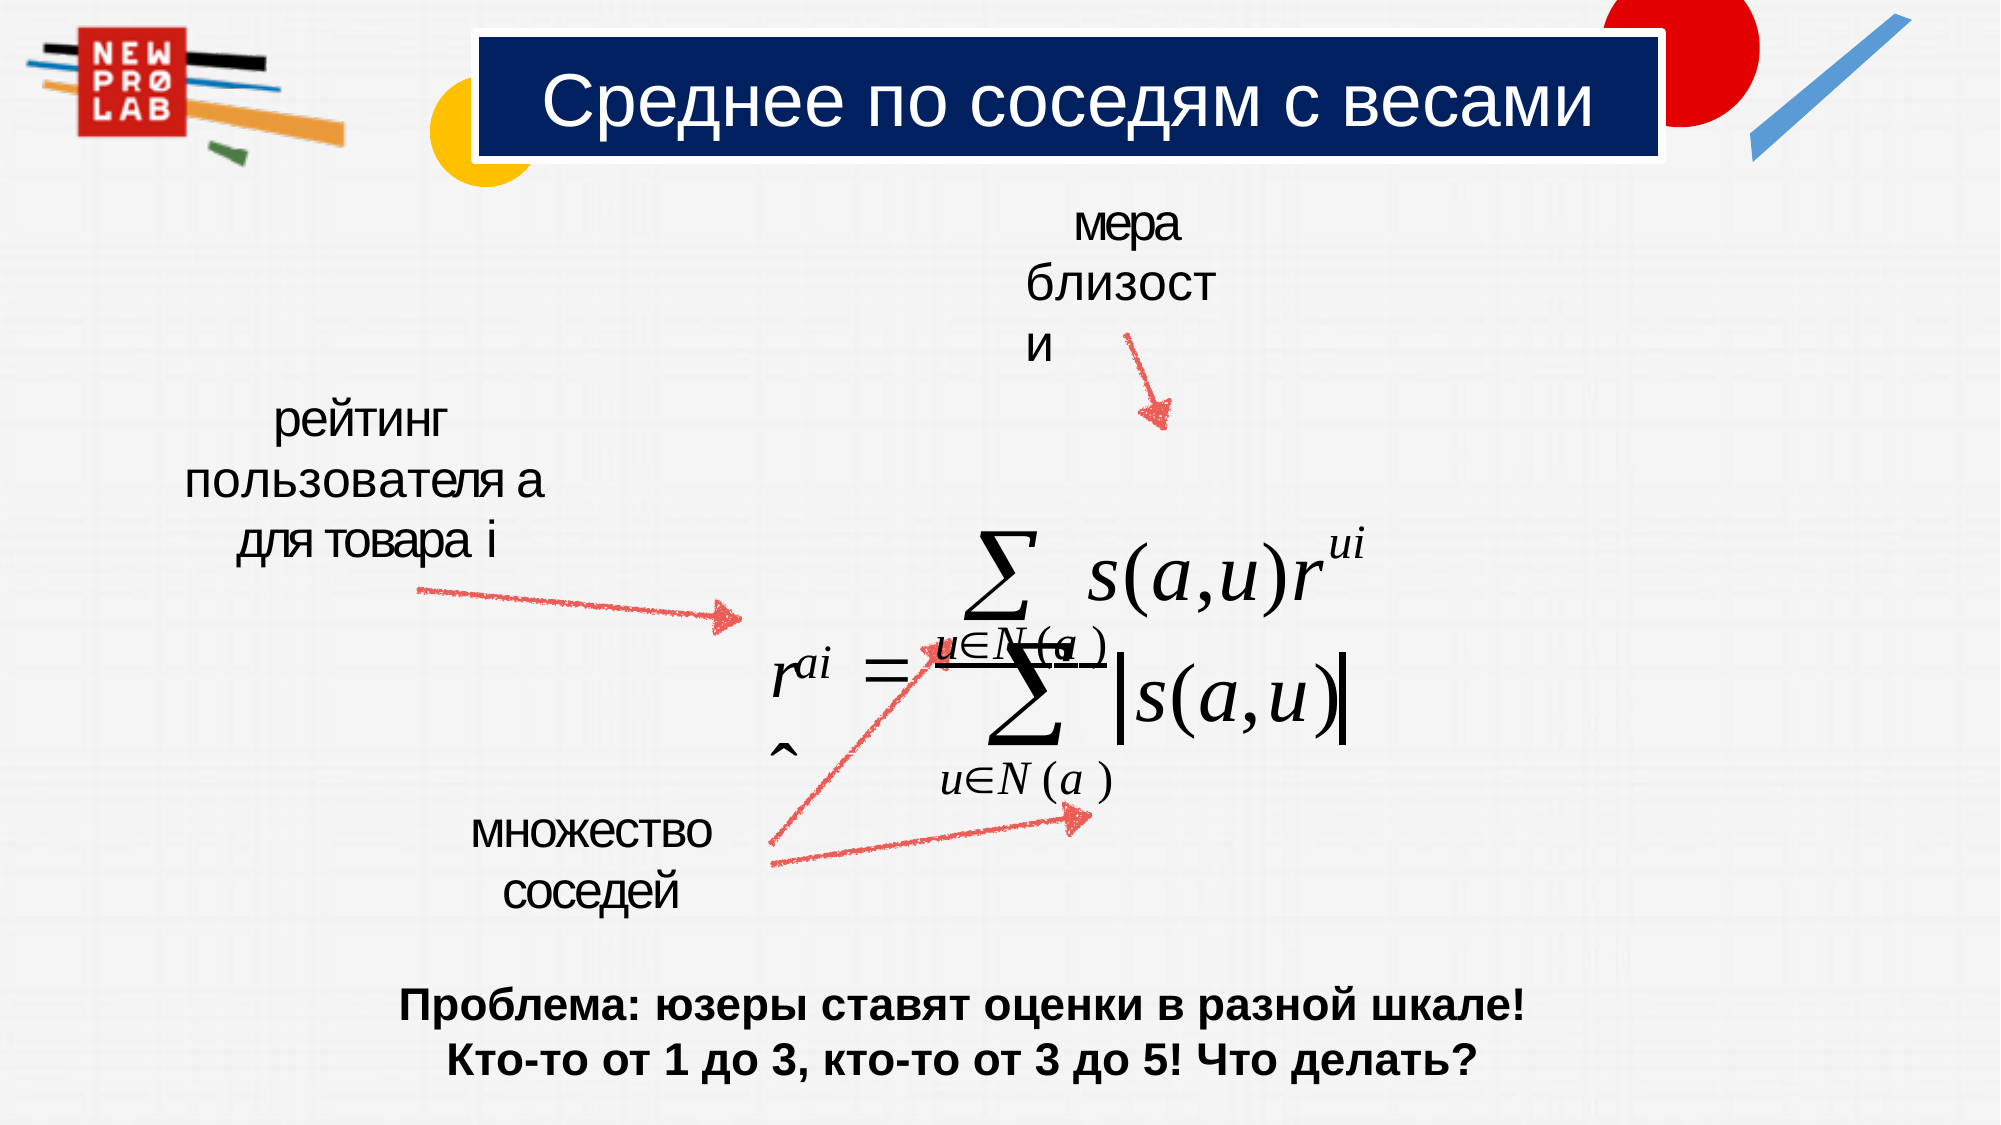

# Среднее по соседям с весами
мера  близости

рейтинг  пользователя a  для товара i
∑ s(a,u)r
ui
= u∈N (a )
rˆ

∑
ai
s(a,u)

u∈N (a )
множество
соседей
Проблема: юзеры ставят оценки в разной шкале!
Кто-то от 1 до 3, кто-то от 3 до 5! Что делать?